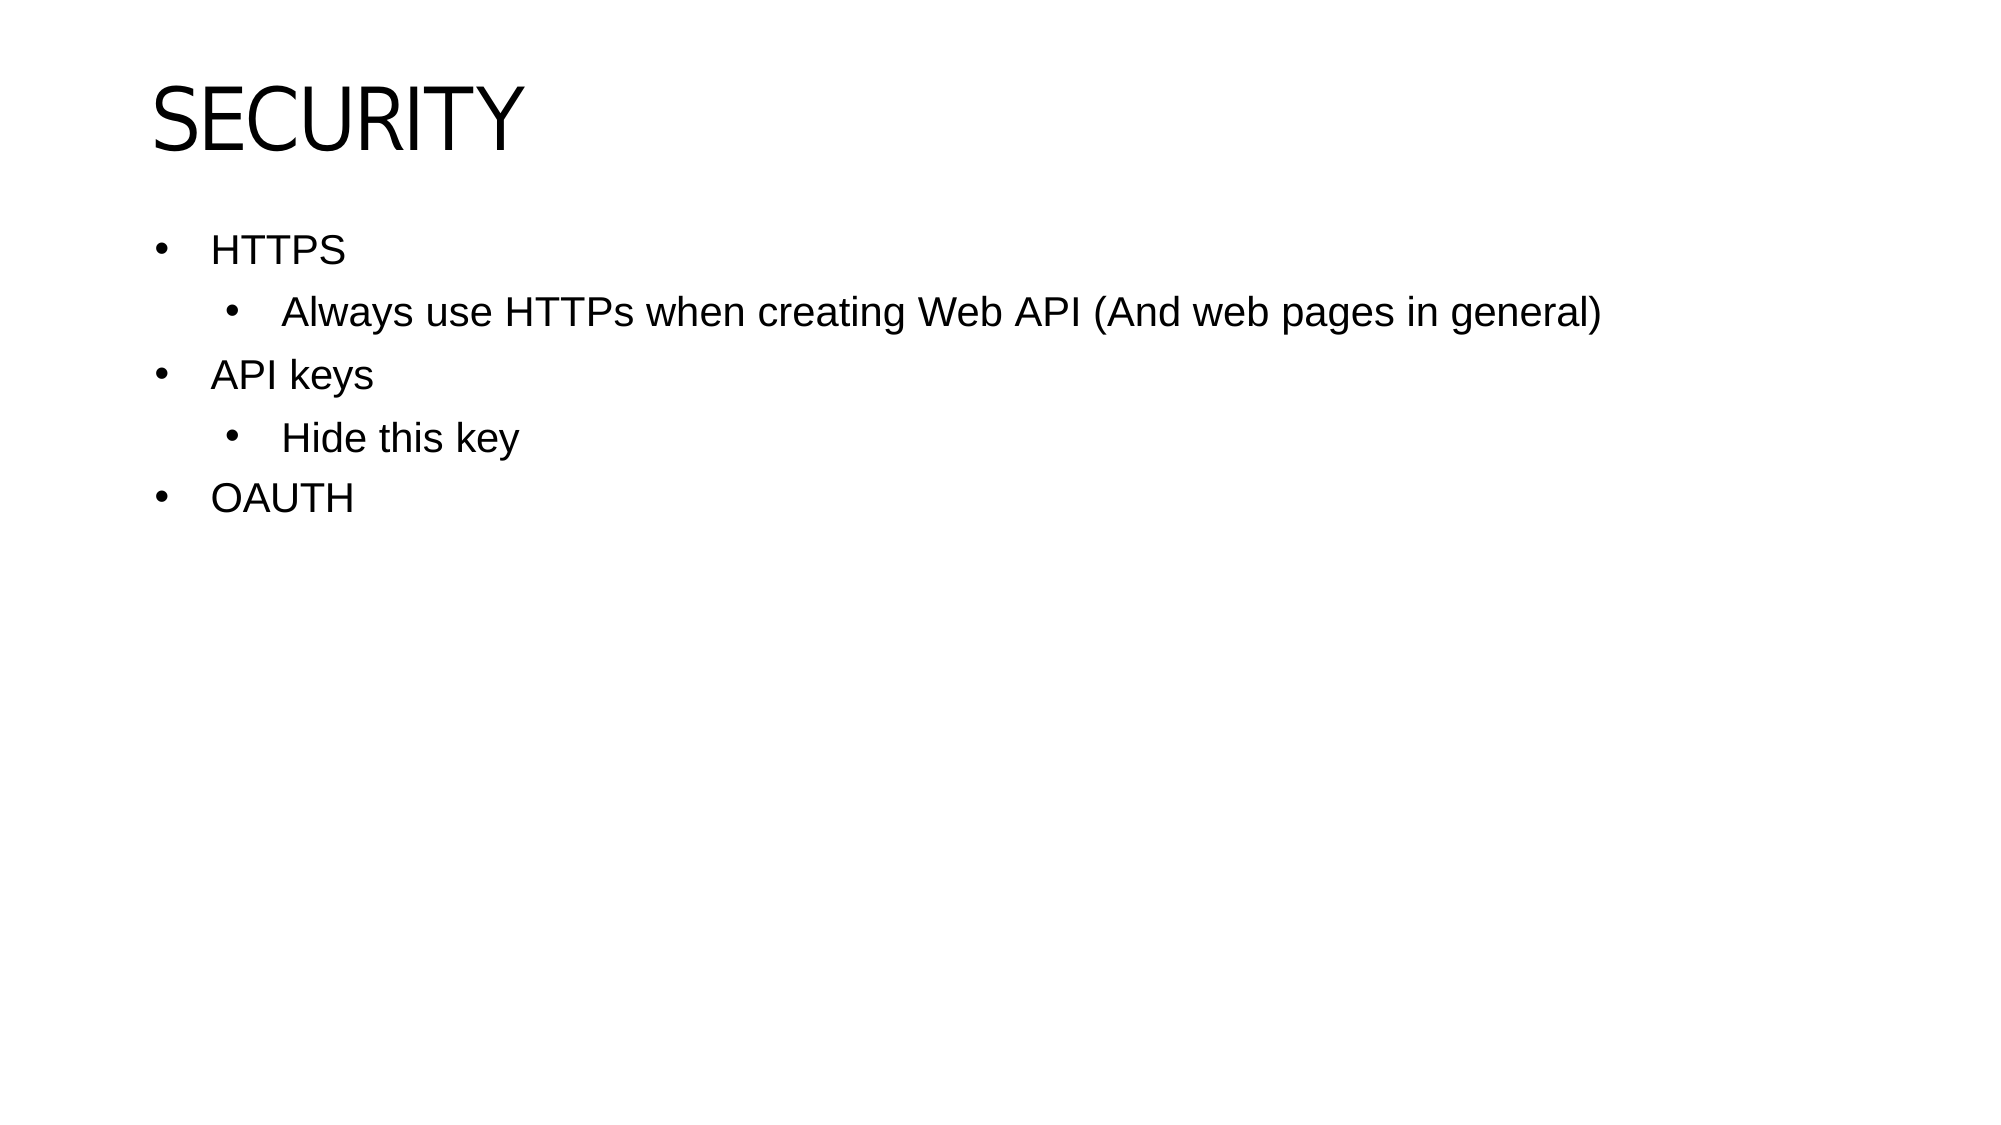

# SECURITY
HTTPS
Always use HTTPs when creating Web API (And web pages in general)
API keys
Hide this key
OAUTH